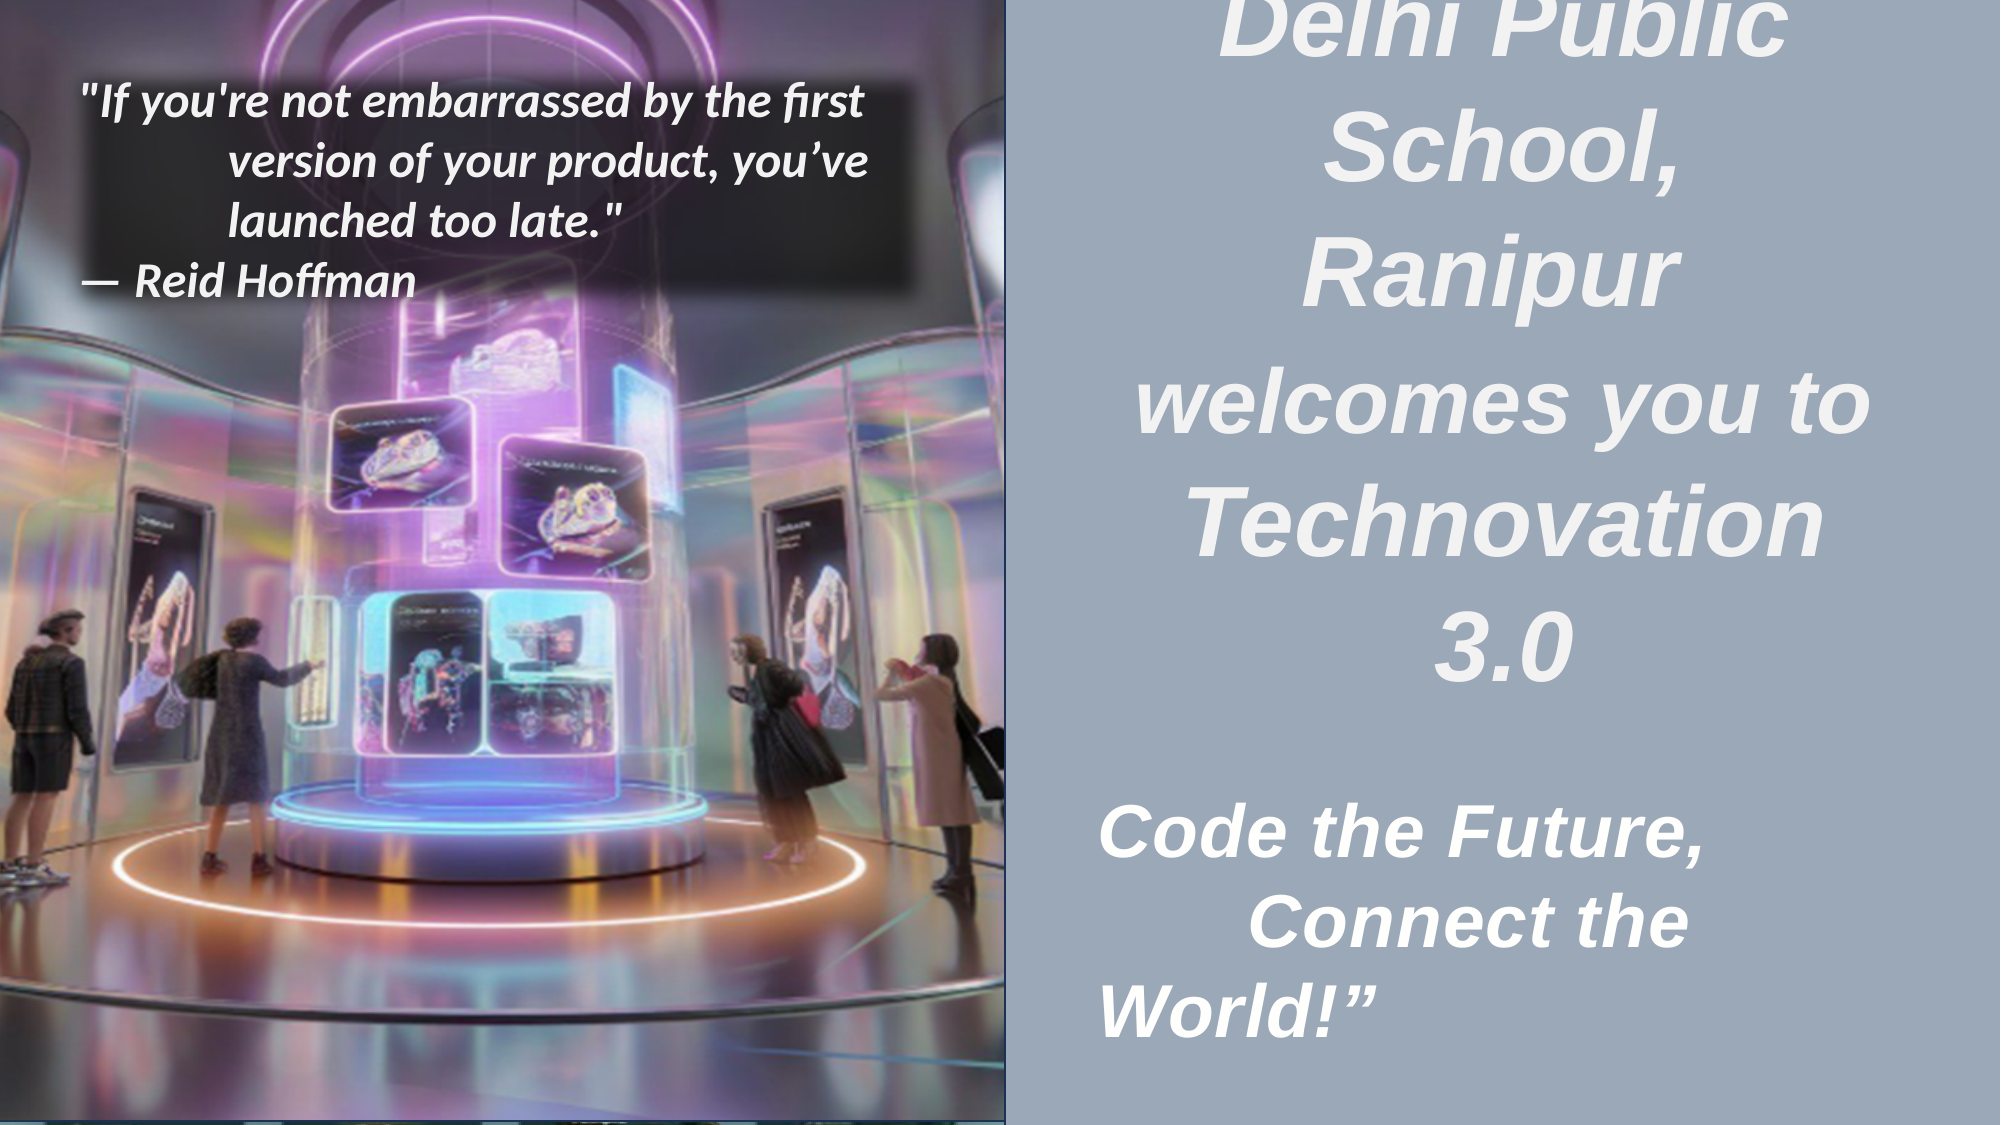

"The most dangerous phrase in software 	development: 'We’ve always done 		it this way.'"
— Grace Hopper

"If you're not embarrassed by the first 	version of your product, you’ve 	launched too late."
— Reid Hoffman
# Delhi Public School, Ranipur welcomes you to Technovation 3.0
Code the Future,
	Connect the World!”

"Design is not just what it looks like and feels like. Design is how it works."
— Steve Jobs